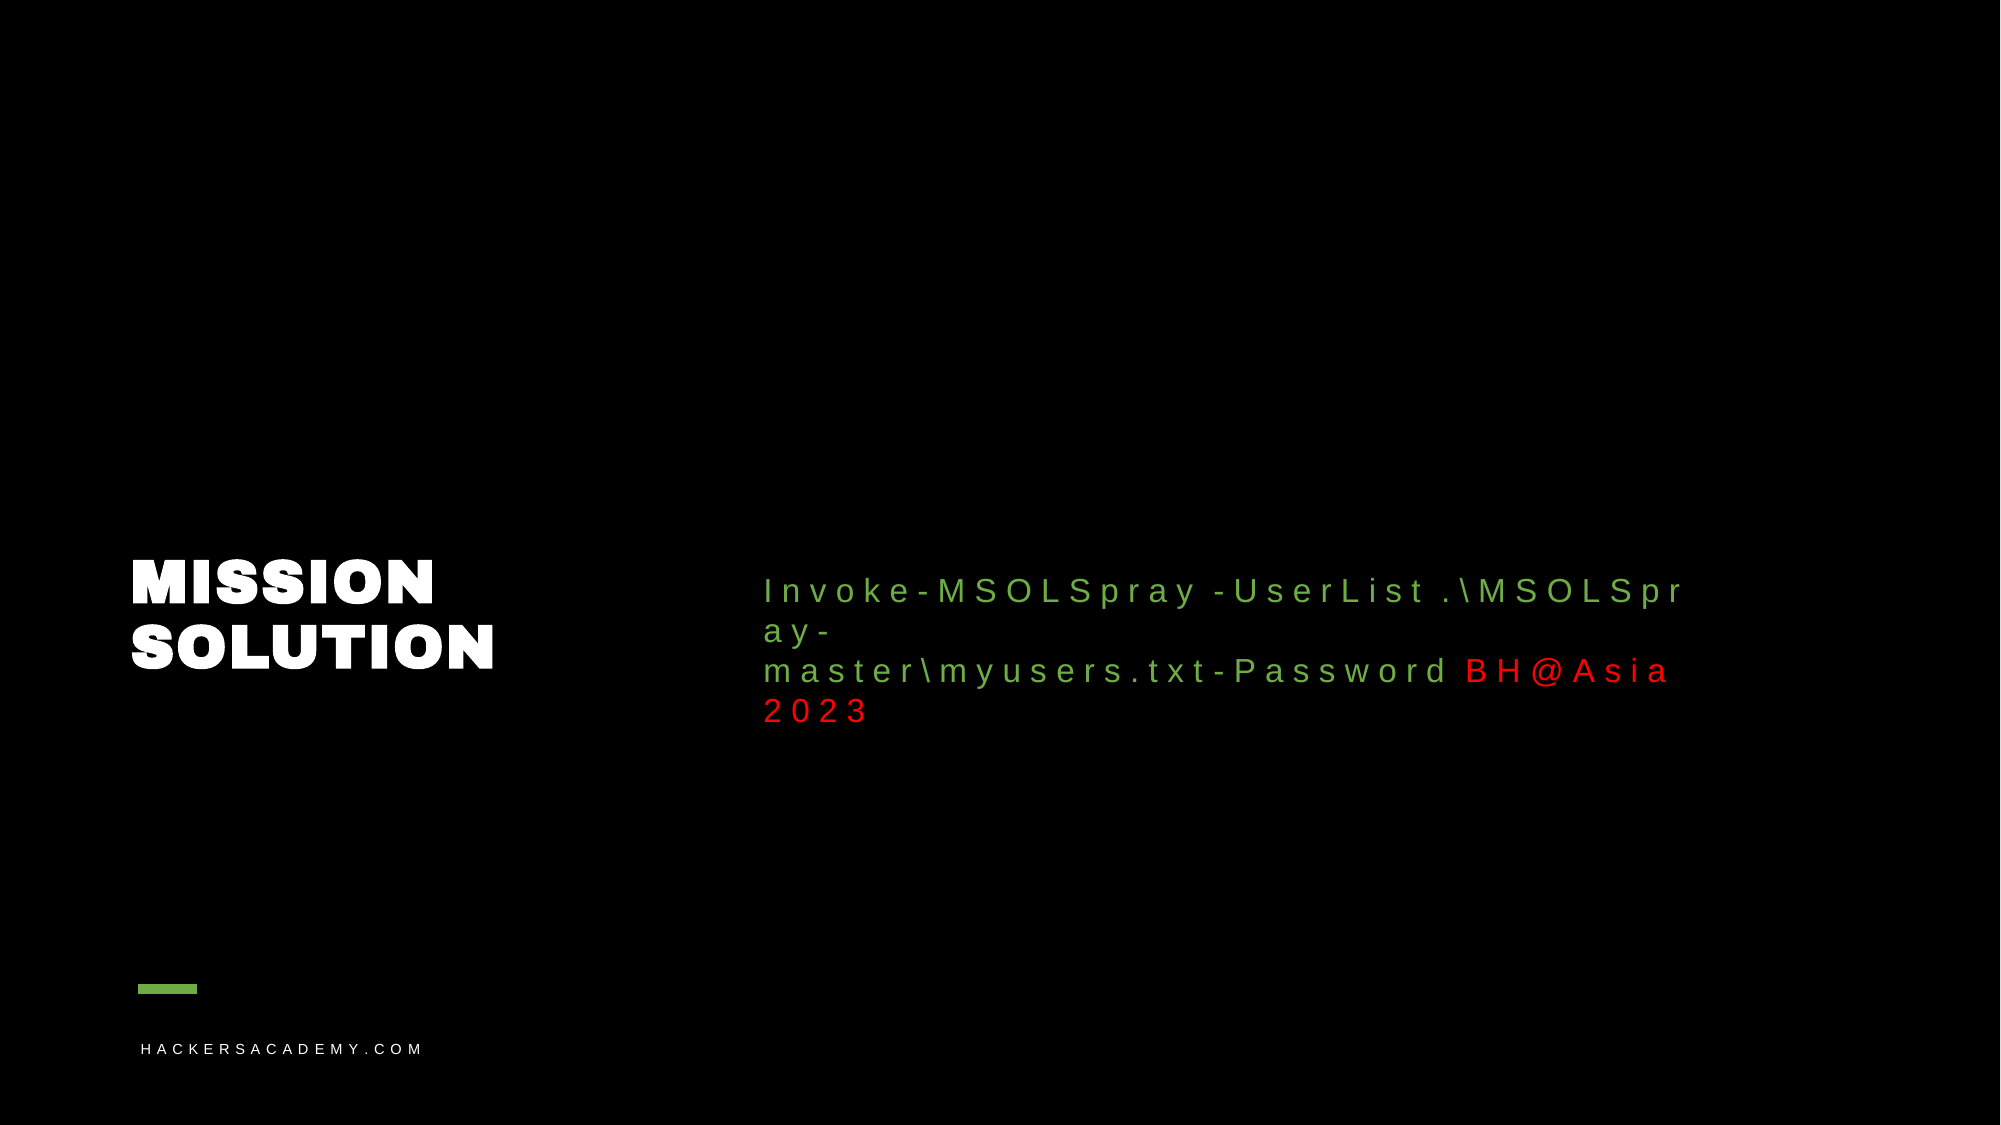

MISSION SOLUTION
I n v o k e - M S O L S p r a y  - U s e r L i s t  . \ M S O L S p r a y -
m a s t e r \ m y u s e r s . t x t	- P a s s w o r d  B H @ A s i a 2 0 2 3
H A C K E R S A C A D E M Y . C O M